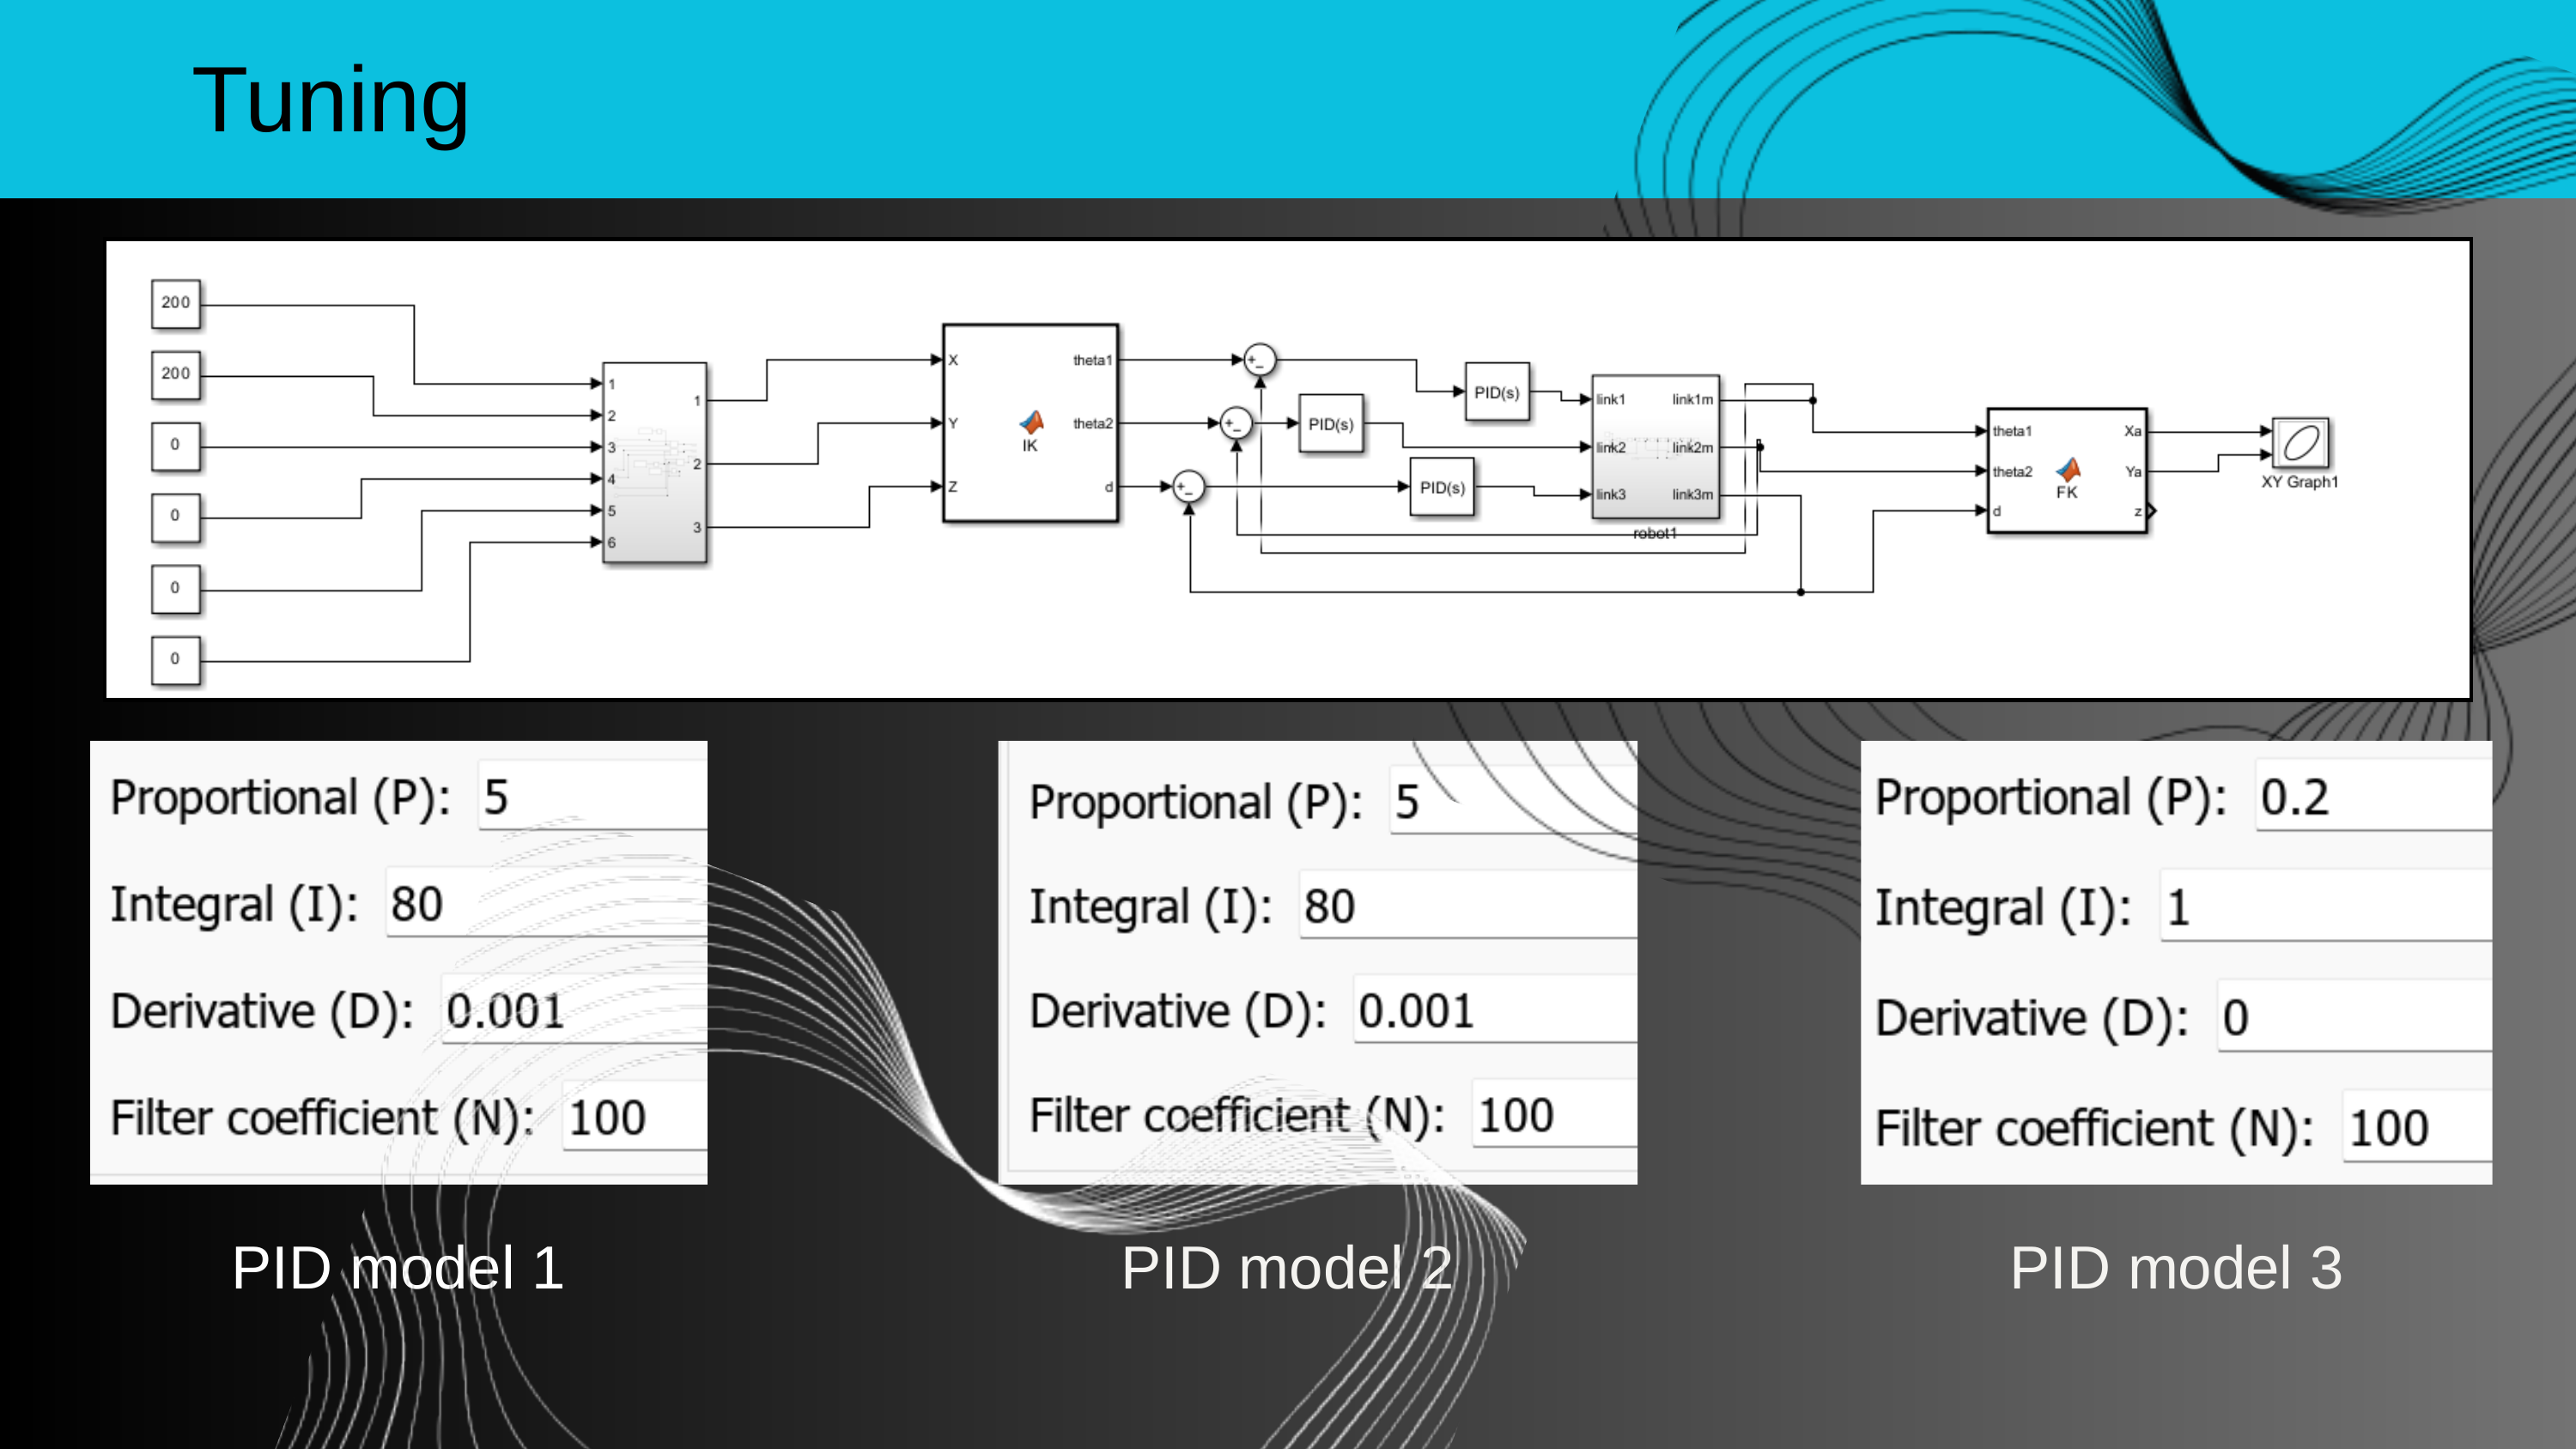

Tuning

PID model 1

PID model 2

PID model 3